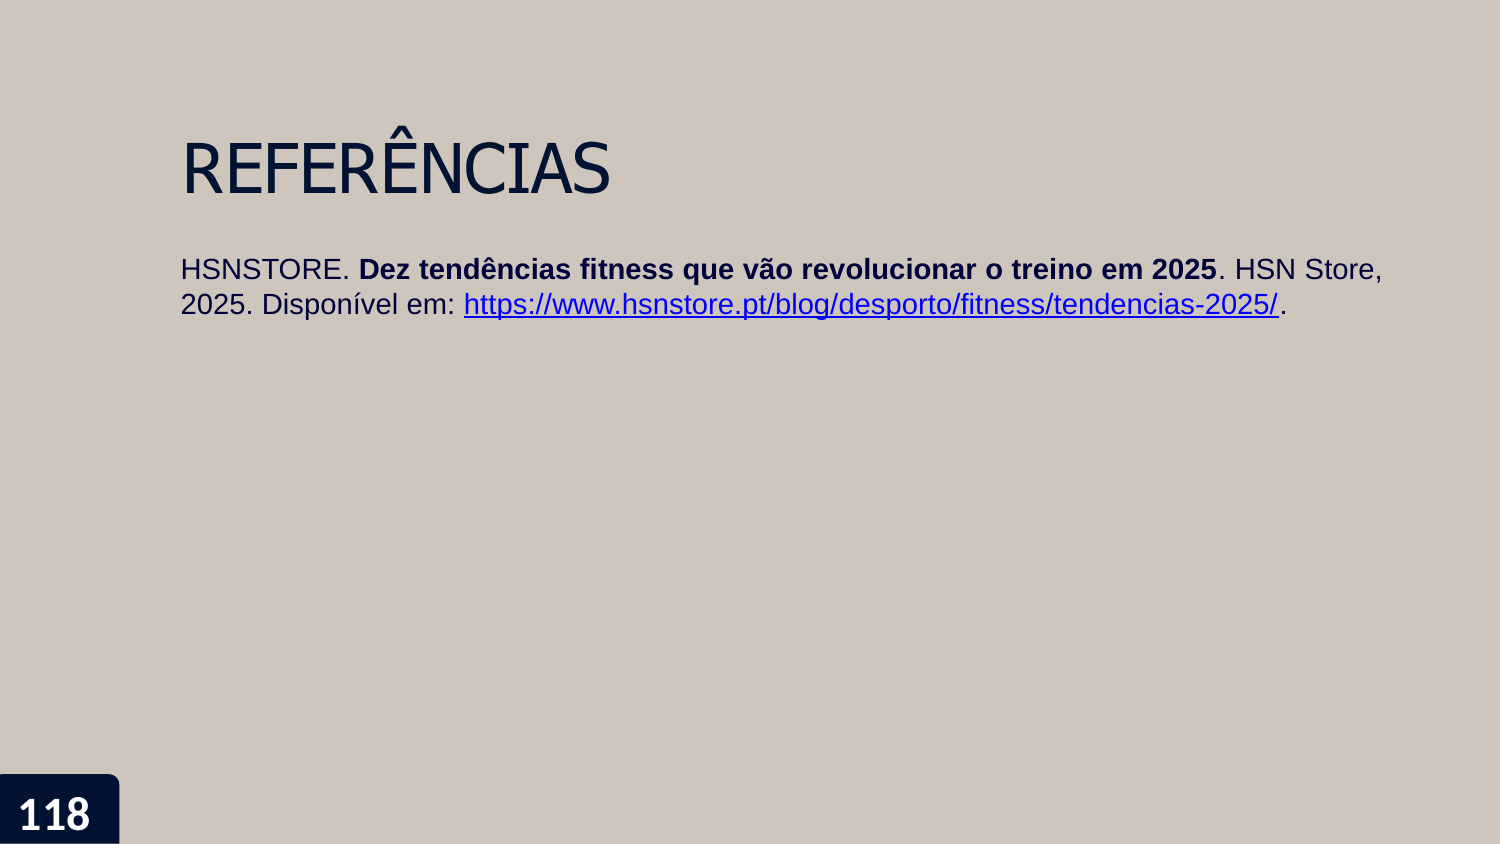

# REFERÊNCIAS
HSNSTORE. Dez tendências fitness que vão revolucionar o treino em 2025. HSN Store, 2025. Disponível em: https://www.hsnstore.pt/blog/desporto/fitness/tendencias-2025/.

118